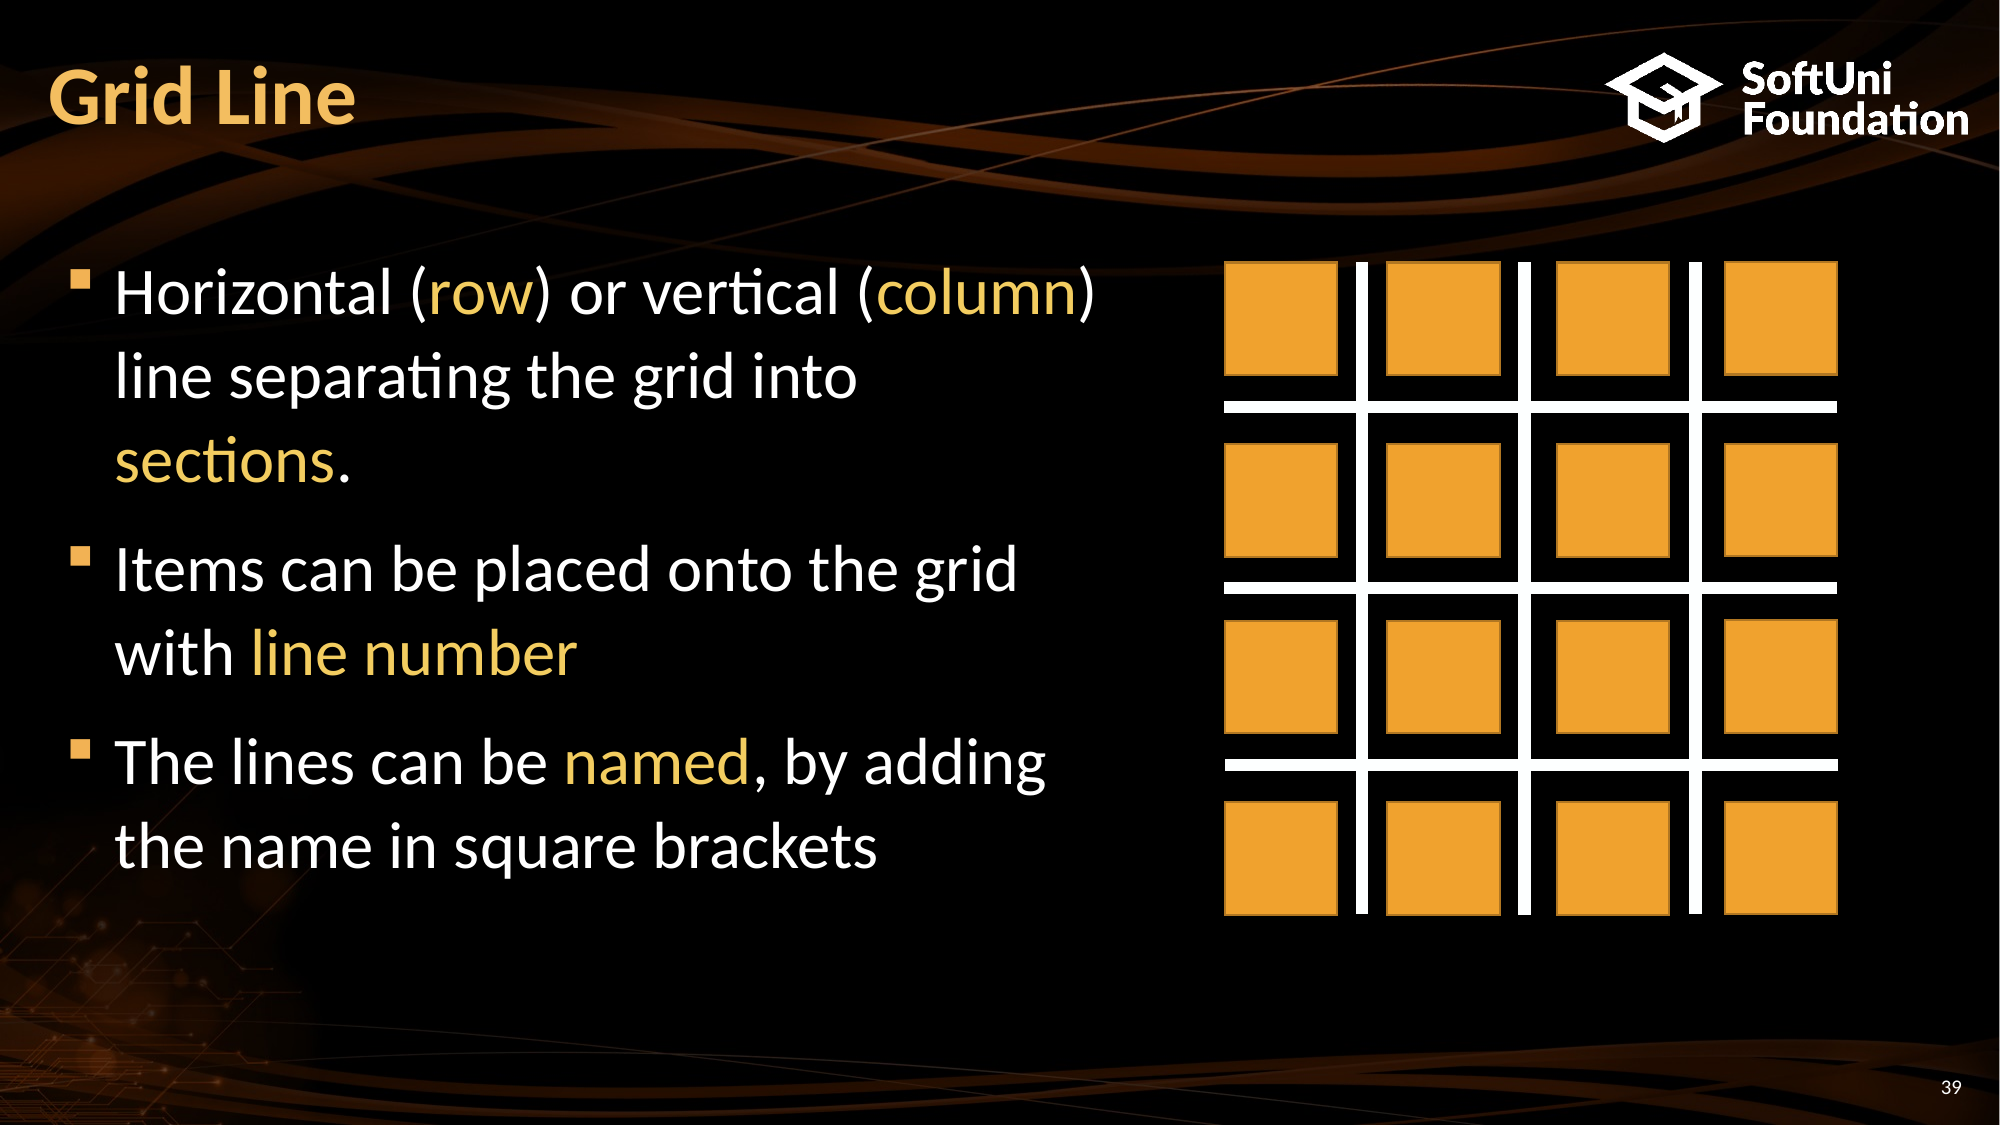

# Grid Line
Horizontal (row) or vertical (column) line separating the grid into sections.
Items can be placed onto the grid with line number
The lines can be named, by adding the name in square brackets

39